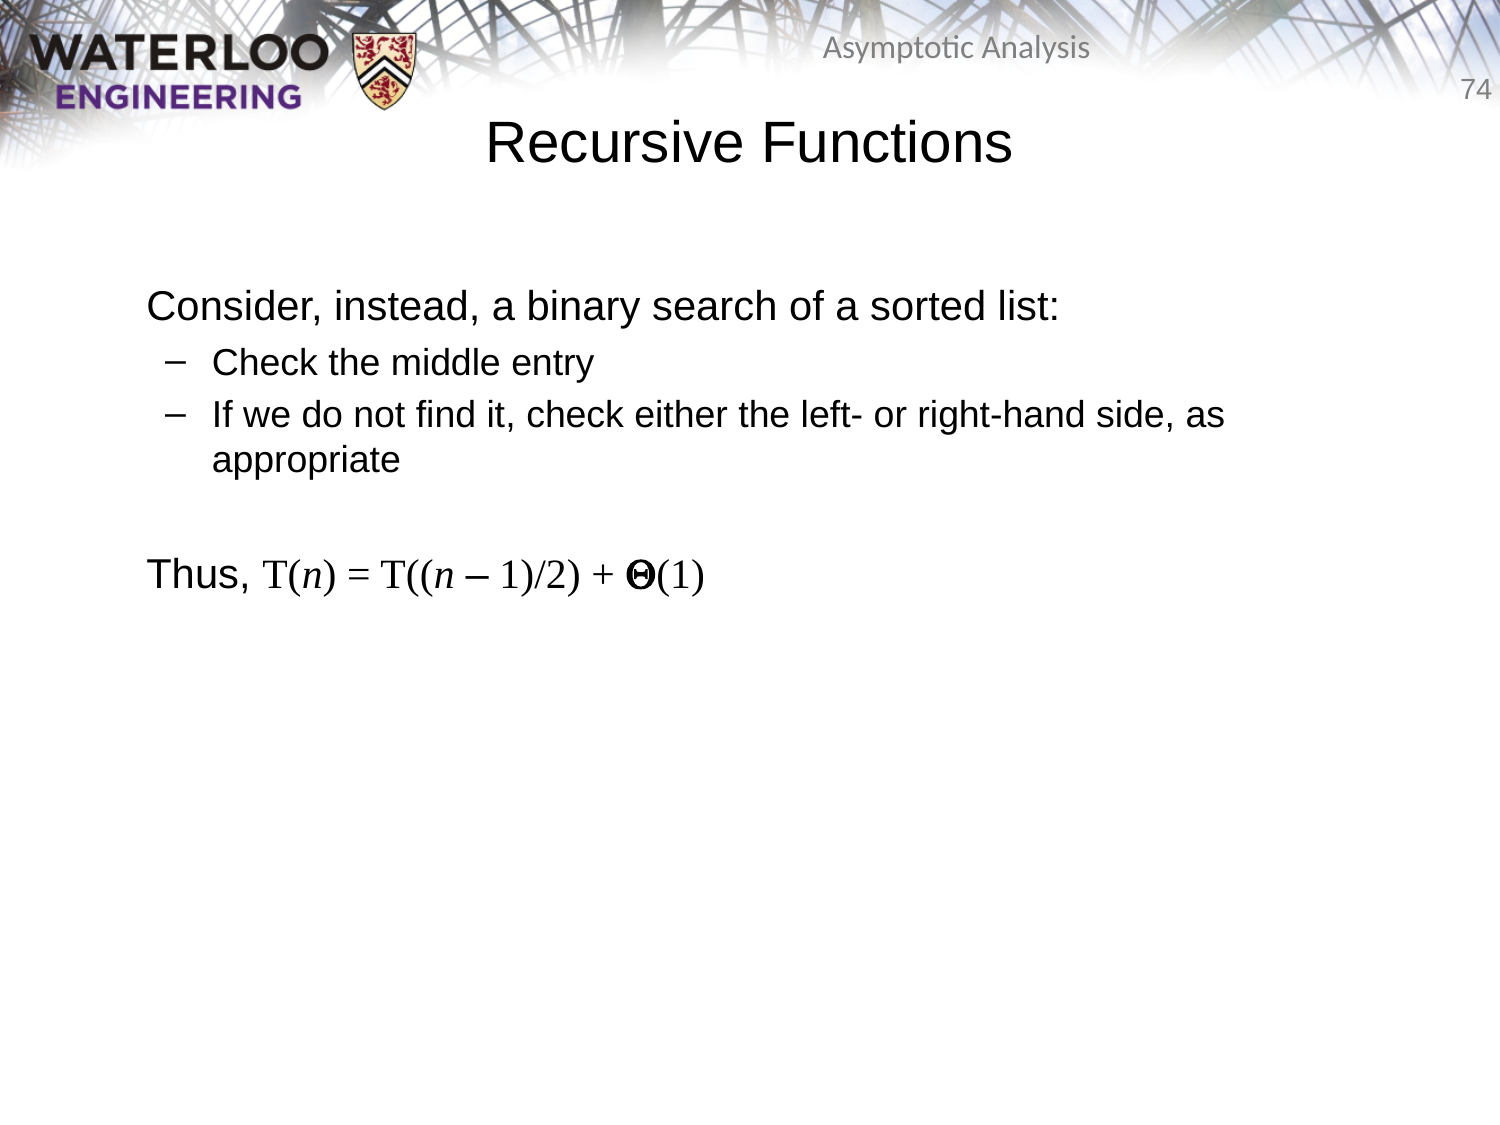

Recursive Functions
	Consider, instead, a binary search of a sorted list:
Check the middle entry
If we do not find it, check either the left- or right-hand side, as appropriate

	Thus, T(n) = T((n – 1)/2) + Θ(1)